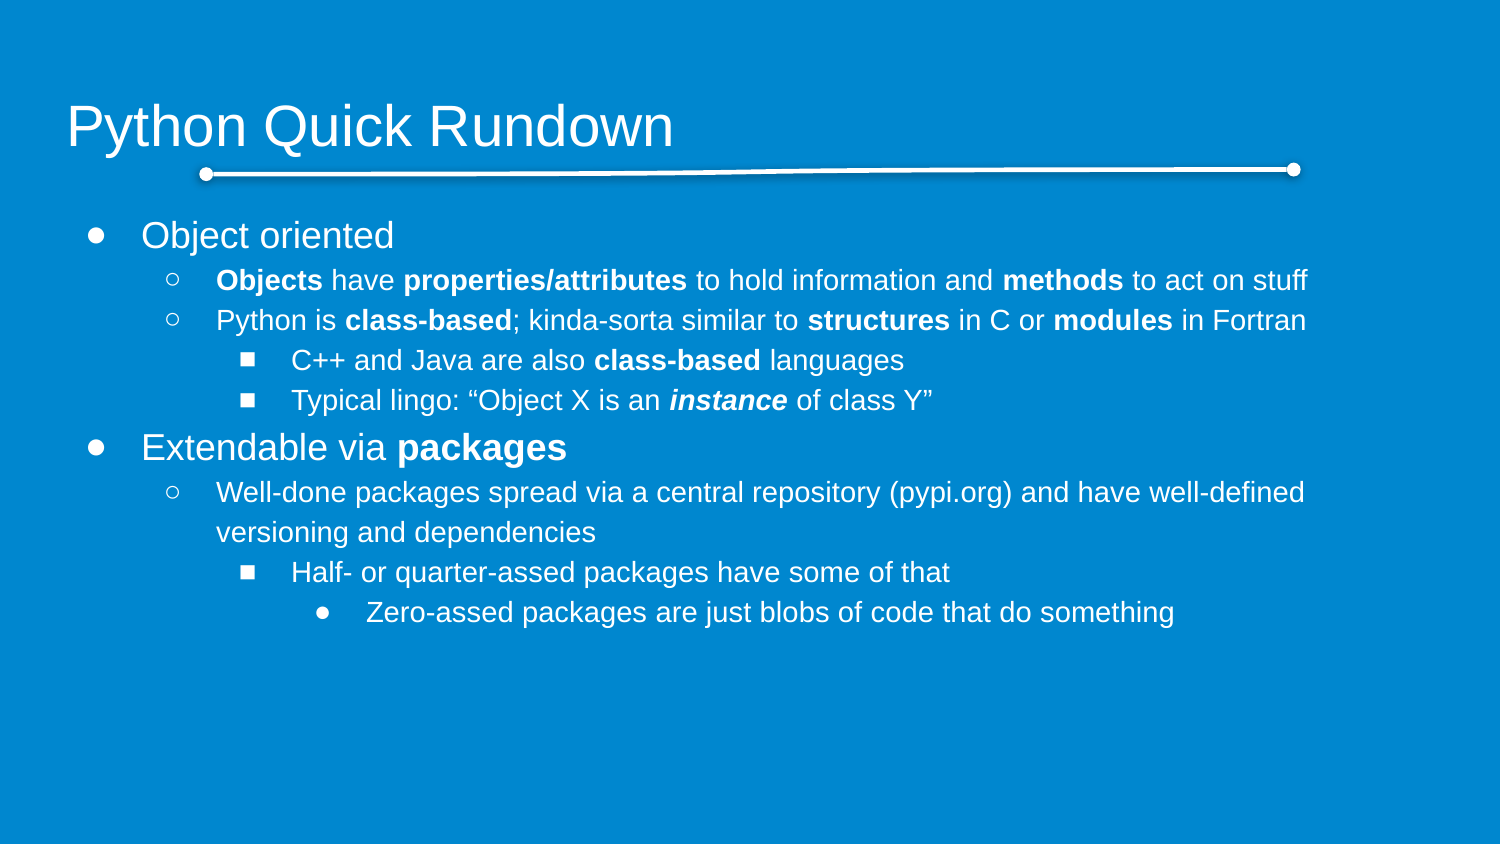

# Python Quick Rundown
Object oriented
Objects have properties/attributes to hold information and methods to act on stuff
Python is class-based; kinda-sorta similar to structures in C or modules in Fortran
C++ and Java are also class-based languages
Typical lingo: “Object X is an instance of class Y”
Extendable via packages
Well-done packages spread via a central repository (pypi.org) and have well-defined versioning and dependencies
Half- or quarter-assed packages have some of that
Zero-assed packages are just blobs of code that do something